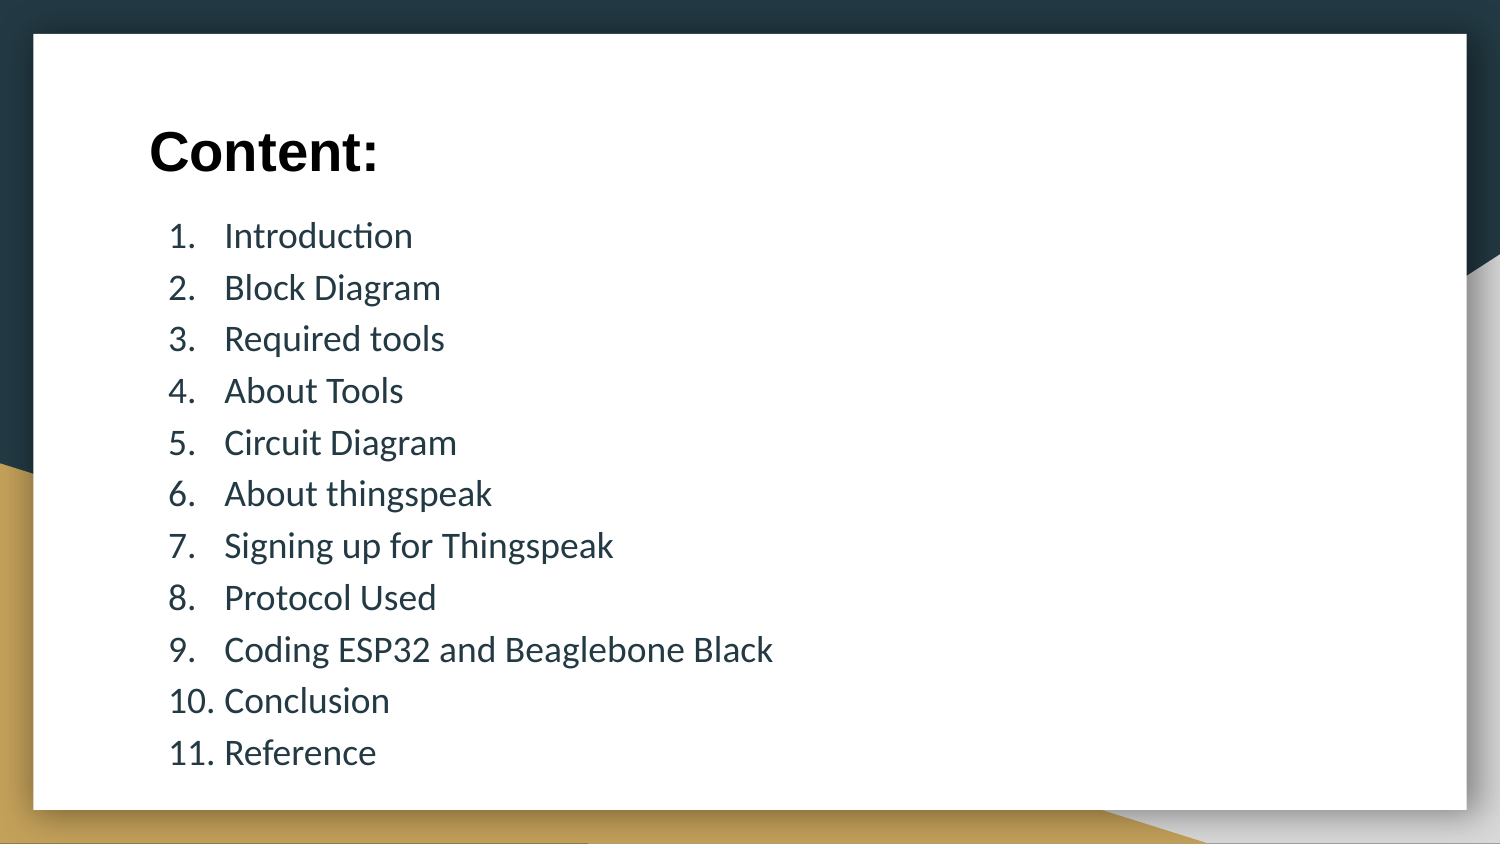

# Content:
Introduction
Block Diagram
Required tools
About Tools
Circuit Diagram
About thingspeak
Signing up for Thingspeak
Protocol Used
Coding ESP32 and Beaglebone Black
Conclusion
Reference